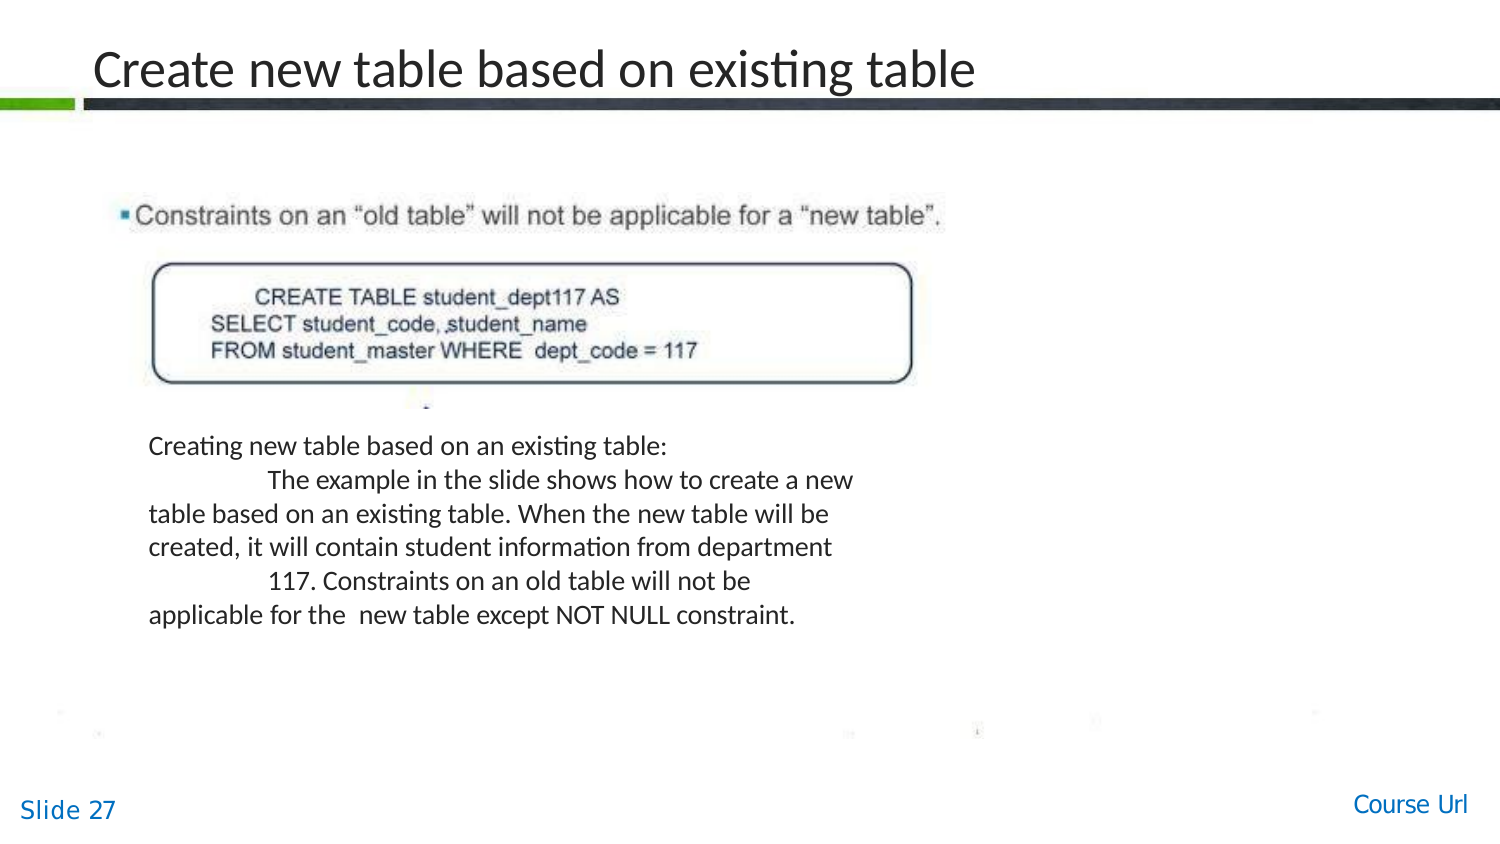

# Create new table based on existing table

Creating new table based on an existing table:
The example in the slide shows how to create a new  table based on an existing table. When the new table will be  created, it will contain student information from department
117. Constraints on an old table will not be applicable for the  new table except NOT NULL constraint.
Course Url
Slide 27